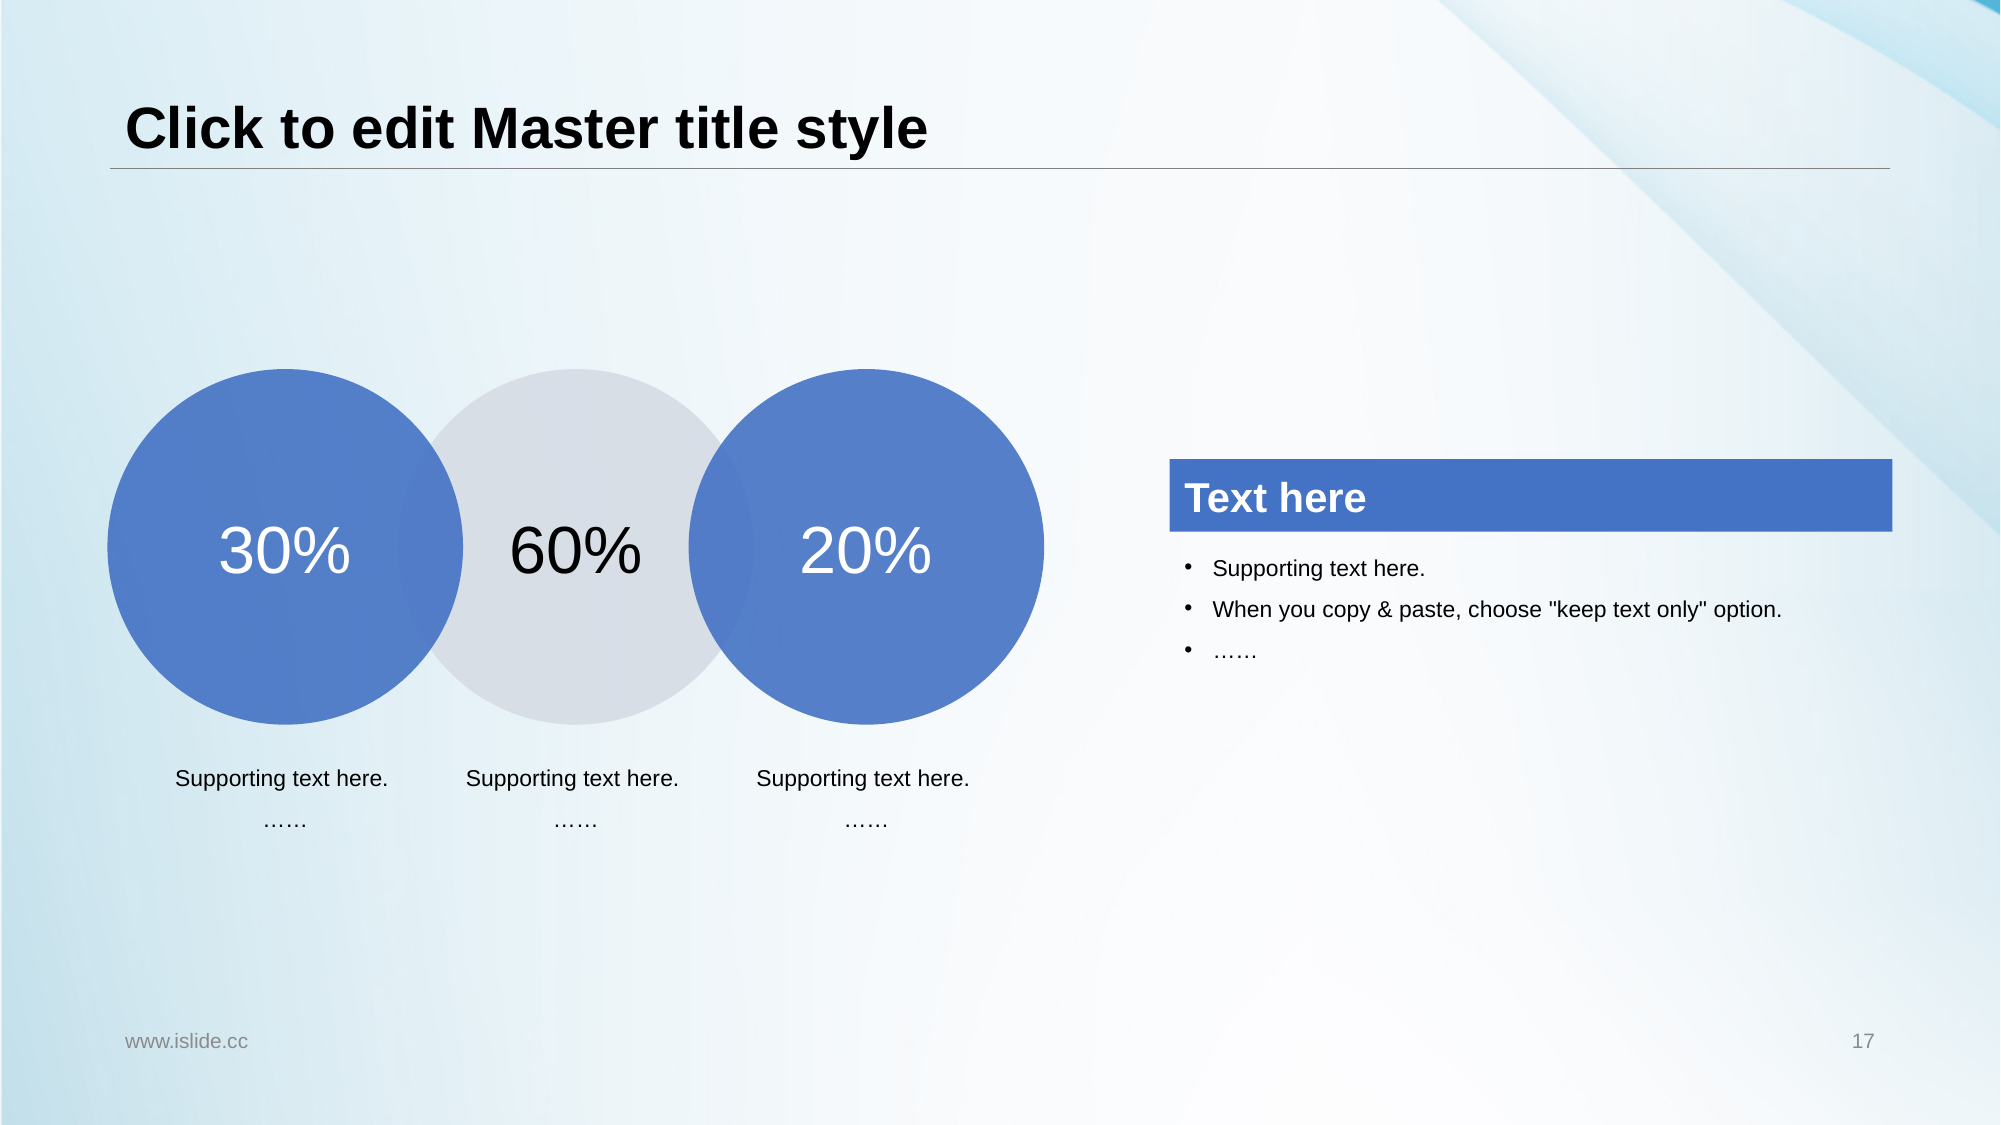

# Click to edit Master title style
30%
60%
20%
Text here
Supporting text here.
When you copy & paste, choose "keep text only" option.
……
Supporting text here.
……
Supporting text here.
……
Supporting text here.
……
www.islide.cc
17